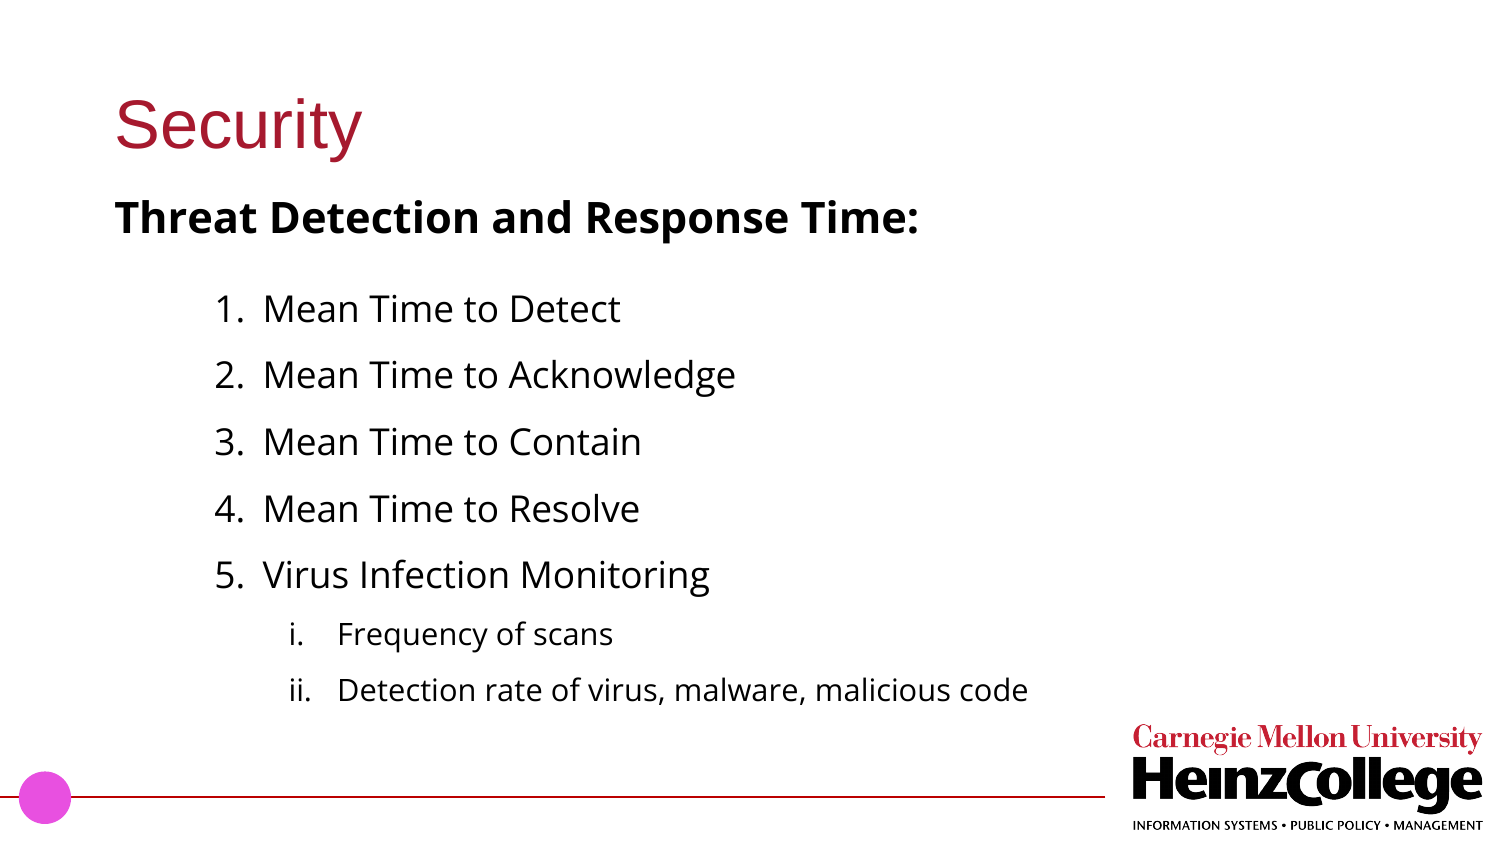

# Security
Threat Detection and Response Time:
Mean Time to Detect
Mean Time to Acknowledge
Mean Time to Contain
Mean Time to Resolve
Virus Infection Monitoring
Frequency of scans
Detection rate of virus, malware, malicious code